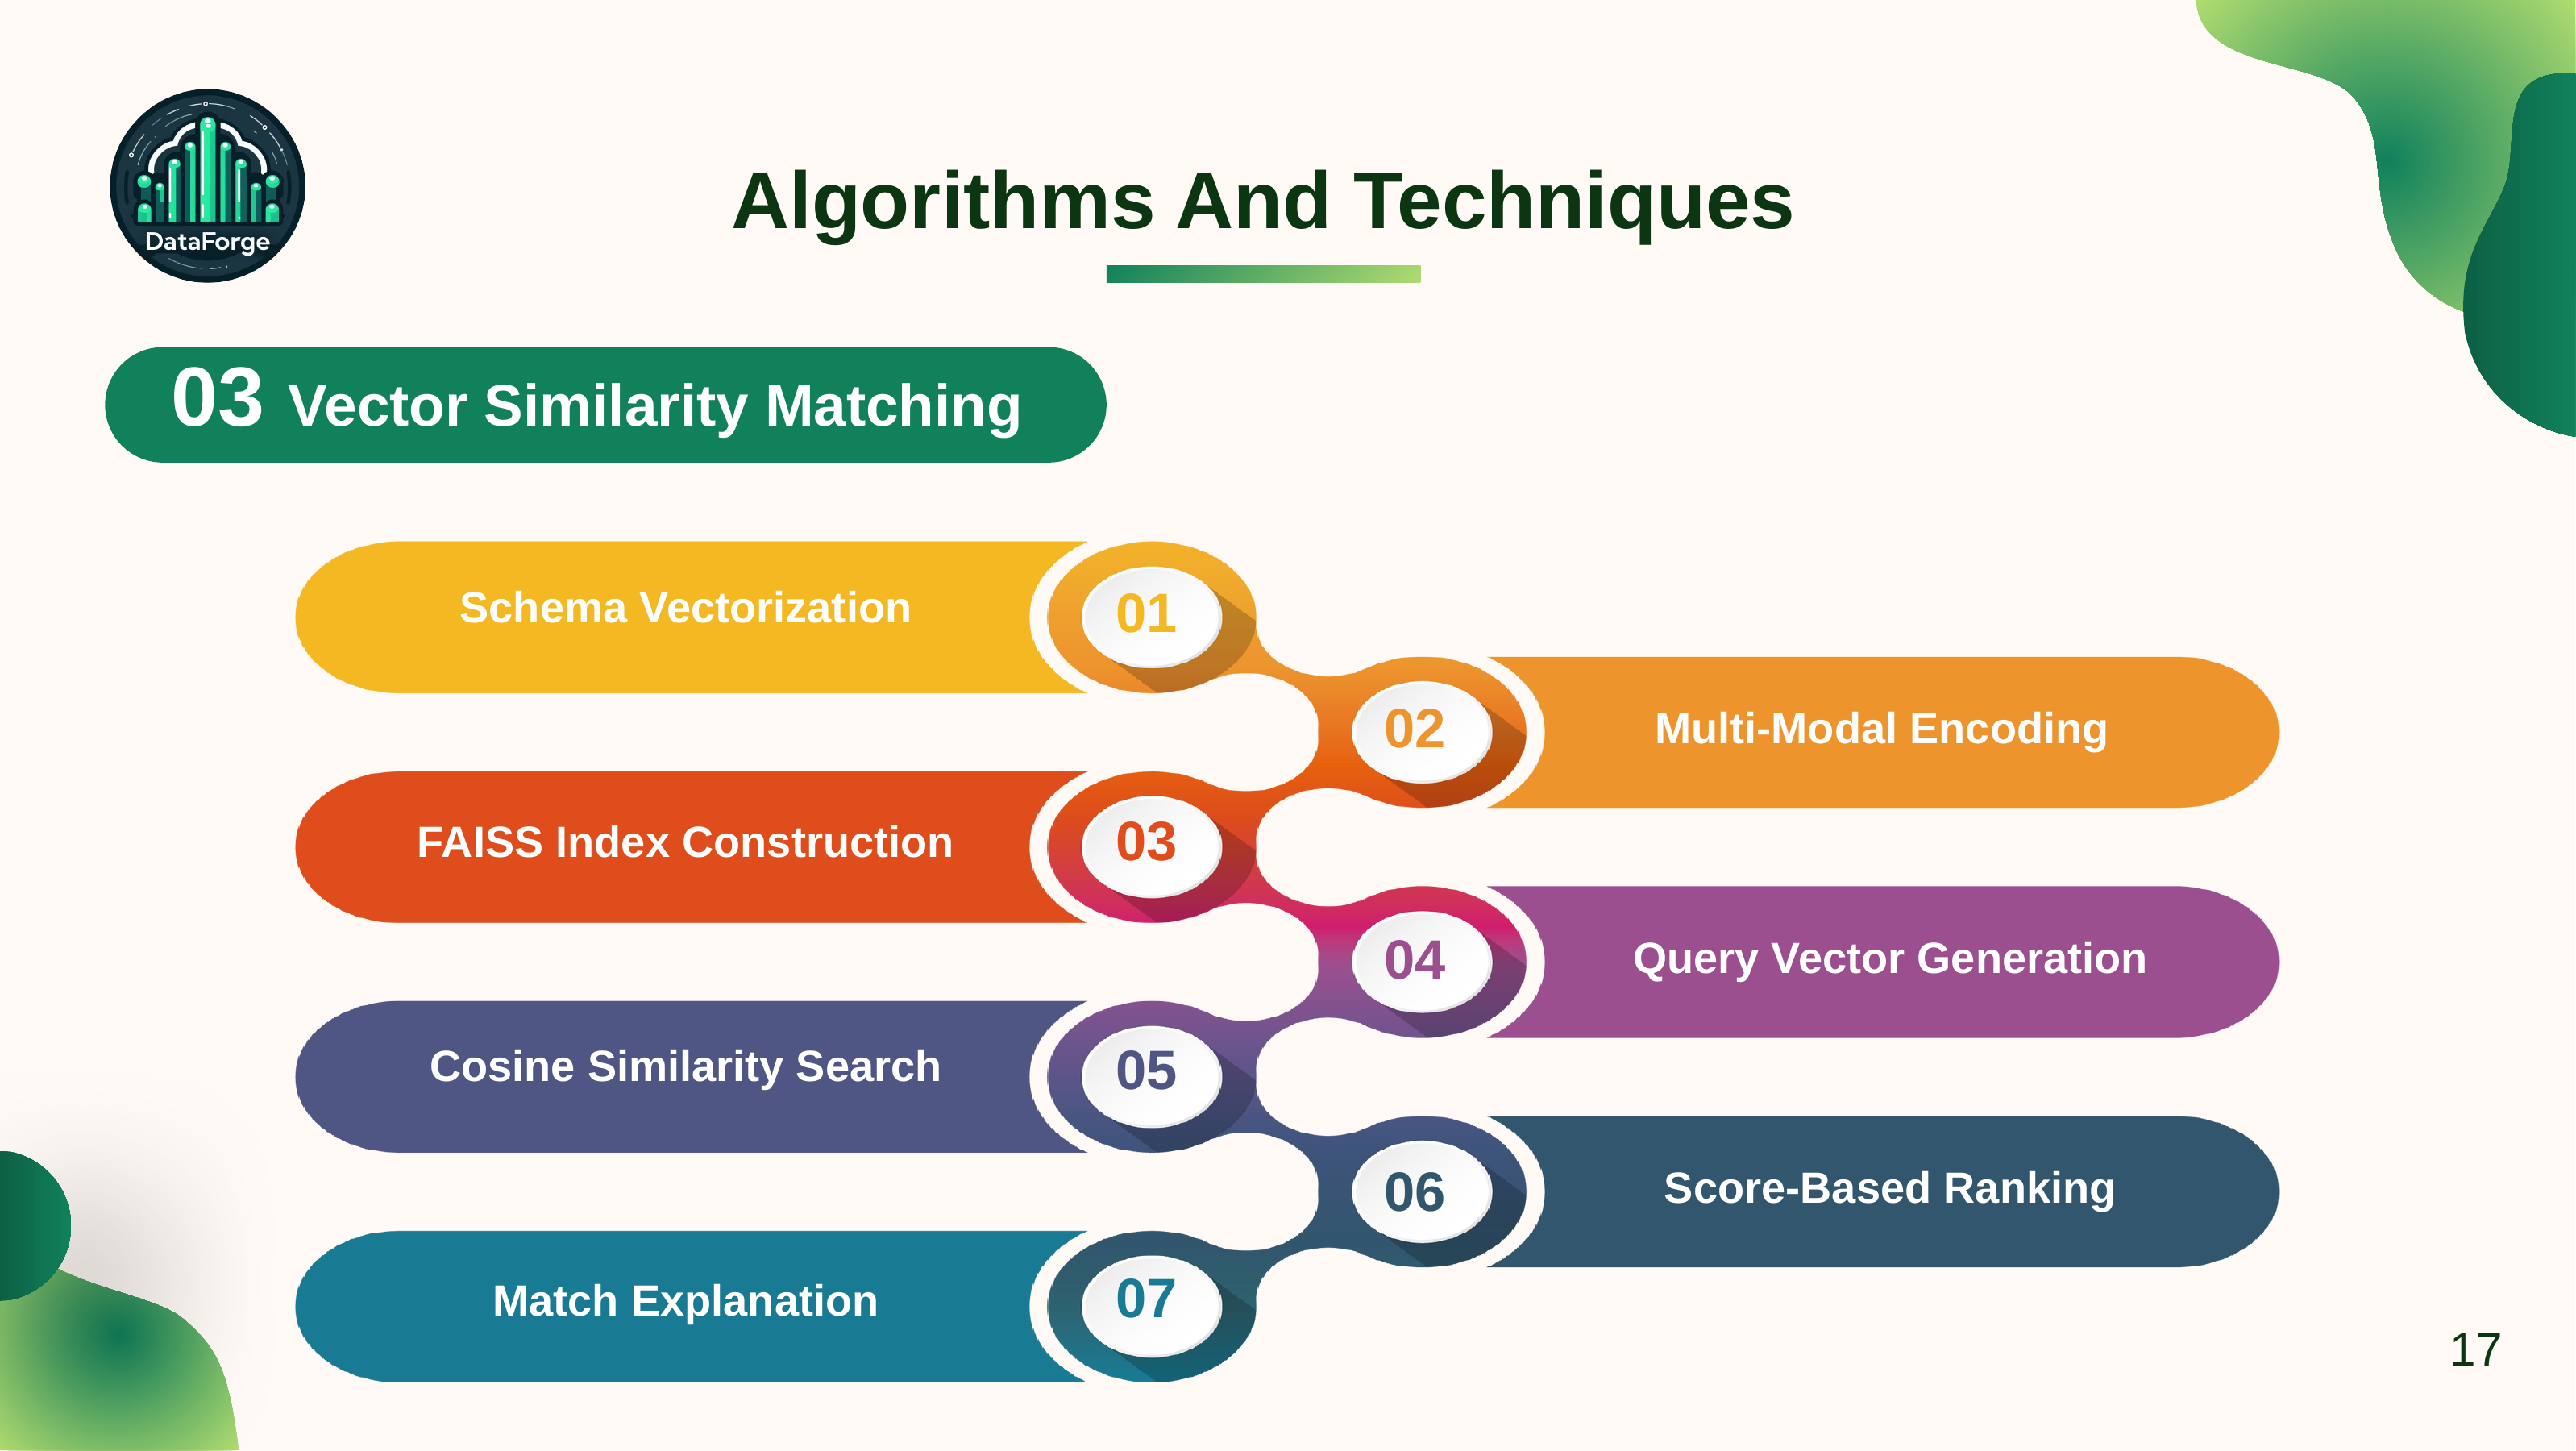

Algorithms And Techniques

03 Vector Similarity Matching

Schema Vectorization
01
Multi-Modal Encoding
02
FAISS Index Construction
03
Query Vector Generation
04
Cosine Similarity Search
05
Score-Based Ranking
06
Match Explanation
07
17